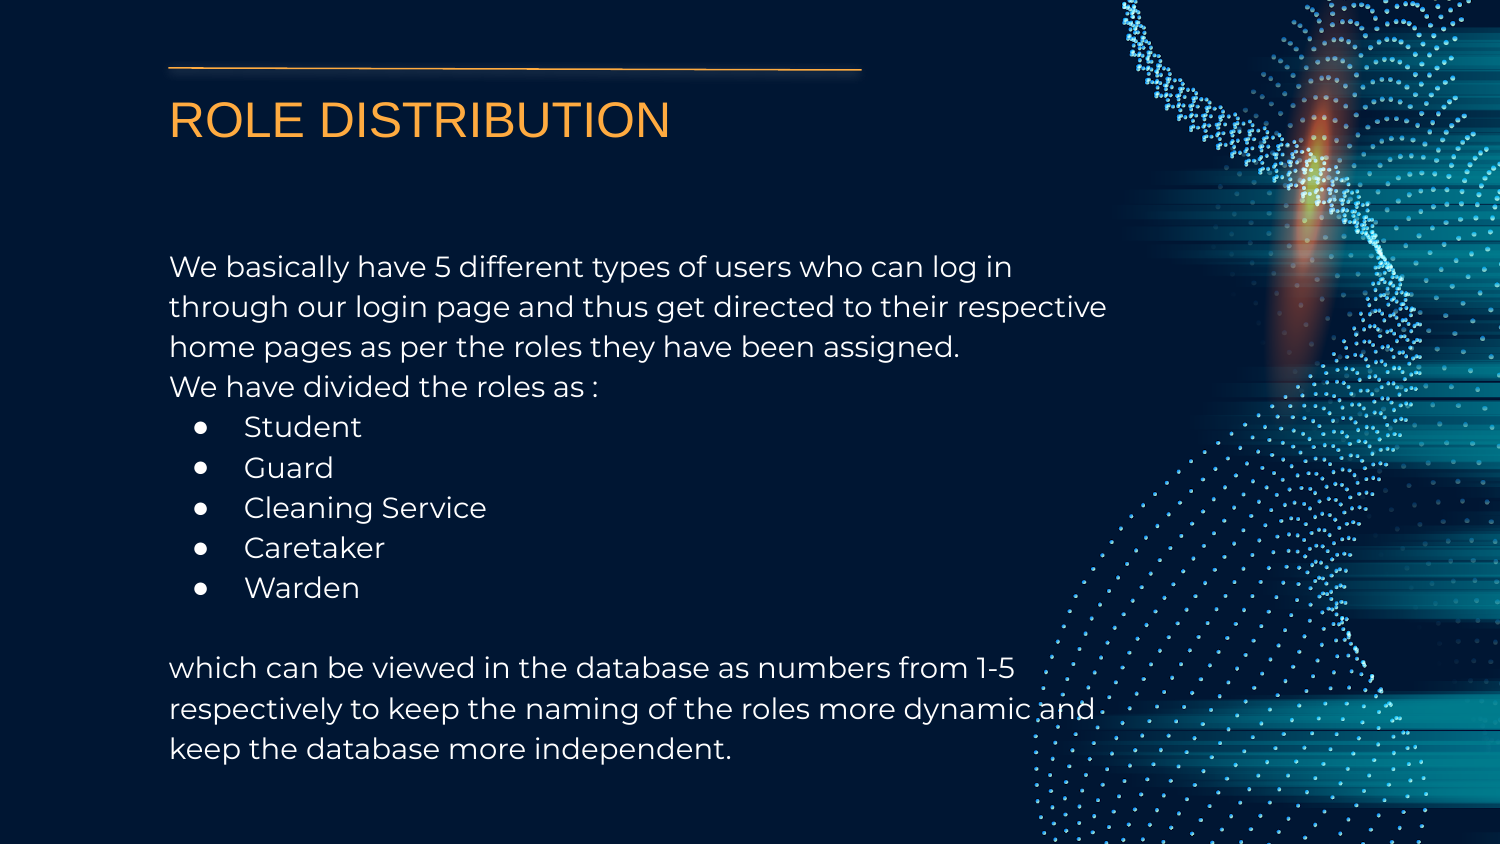

# ROLE DISTRIBUTION
We basically have 5 different types of users who can log in through our login page and thus get directed to their respective home pages as per the roles they have been assigned.
We have divided the roles as :
Student
Guard
Cleaning Service
Caretaker
Warden

which can be viewed in the database as numbers from 1-5 respectively to keep the naming of the roles more dynamic and keep the database more independent.